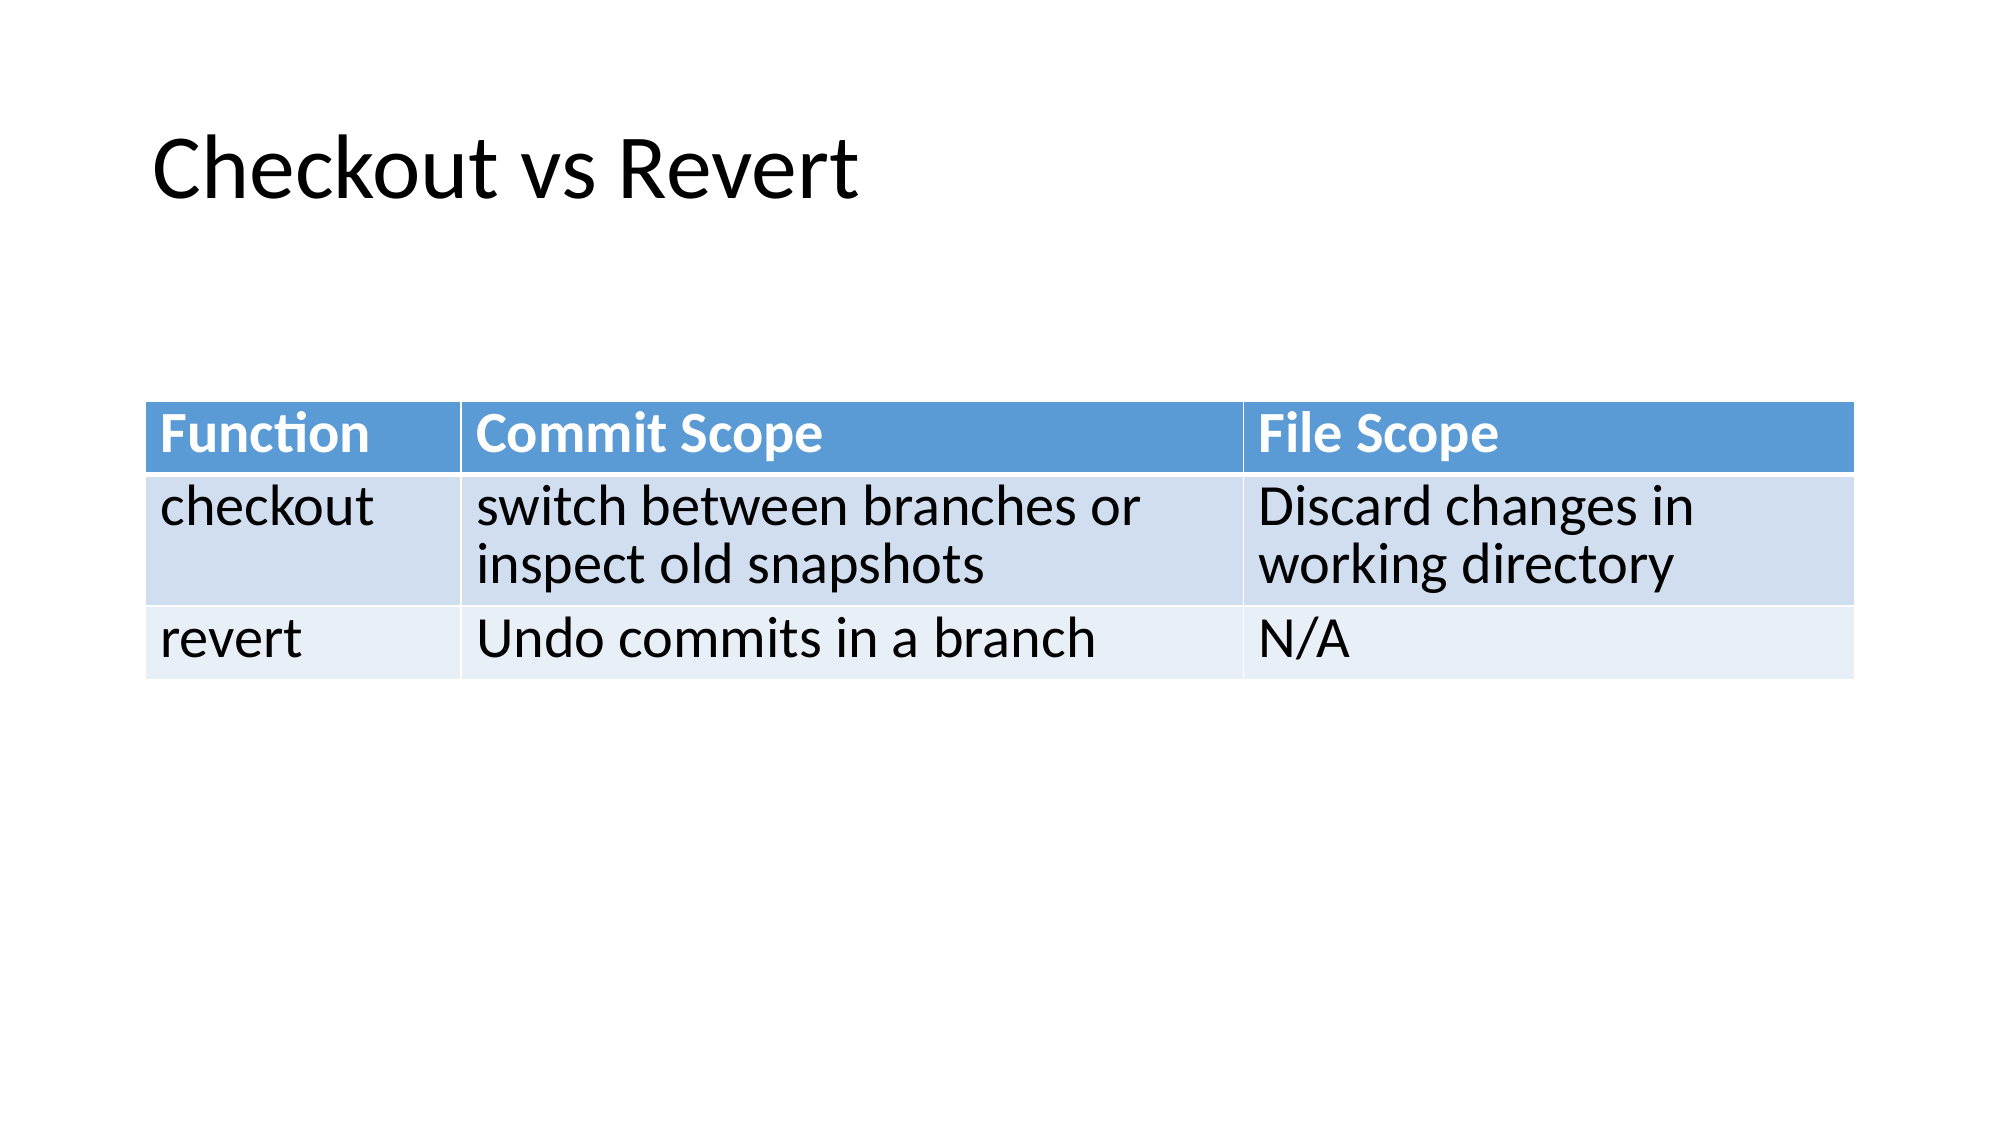

# Checkout vs Revert
| Function | Commit Scope | File Scope |
| --- | --- | --- |
| checkout | switch between branches or inspect old snapshots | Discard changes in working directory |
| revert | Undo commits in a branch | N/A |